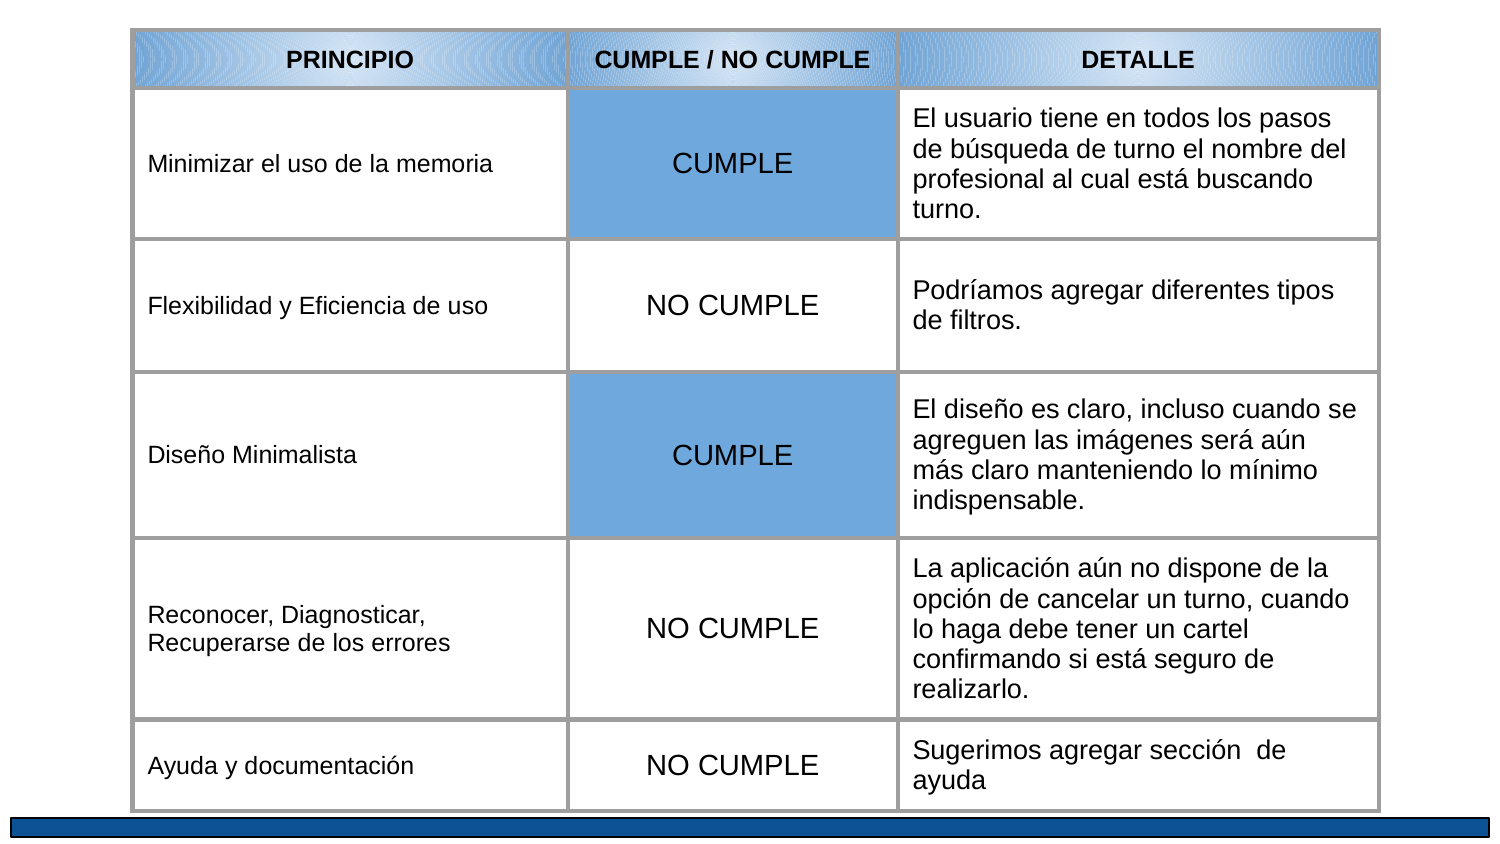

| PRINCIPIO | CUMPLE / NO CUMPLE | DETALLE |
| --- | --- | --- |
| Minimizar el uso de la memoria | CUMPLE | El usuario tiene en todos los pasos de búsqueda de turno el nombre del profesional al cual está buscando turno. |
| Flexibilidad y Eficiencia de uso | NO CUMPLE | Podríamos agregar diferentes tipos de filtros. |
| Diseño Minimalista | CUMPLE | El diseño es claro, incluso cuando se agreguen las imágenes será aún más claro manteniendo lo mínimo indispensable. |
| Reconocer, Diagnosticar, Recuperarse de los errores | NO CUMPLE | La aplicación aún no dispone de la opción de cancelar un turno, cuando lo haga debe tener un cartel confirmando si está seguro de realizarlo. |
| Ayuda y documentación | NO CUMPLE | Sugerimos agregar sección de ayuda |